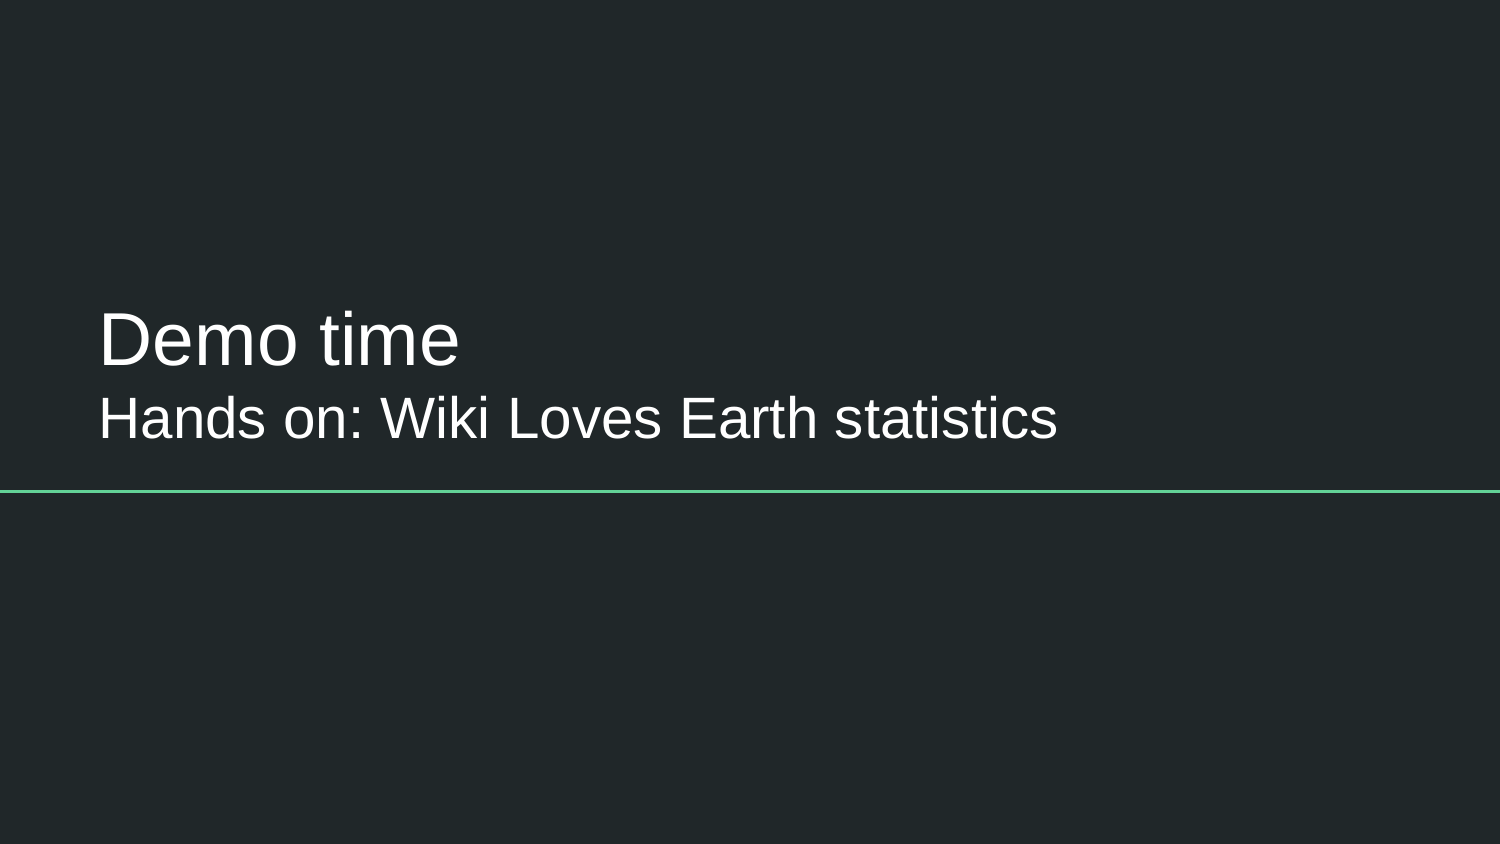

# Demo time Hands on: Wiki Loves Earth statistics